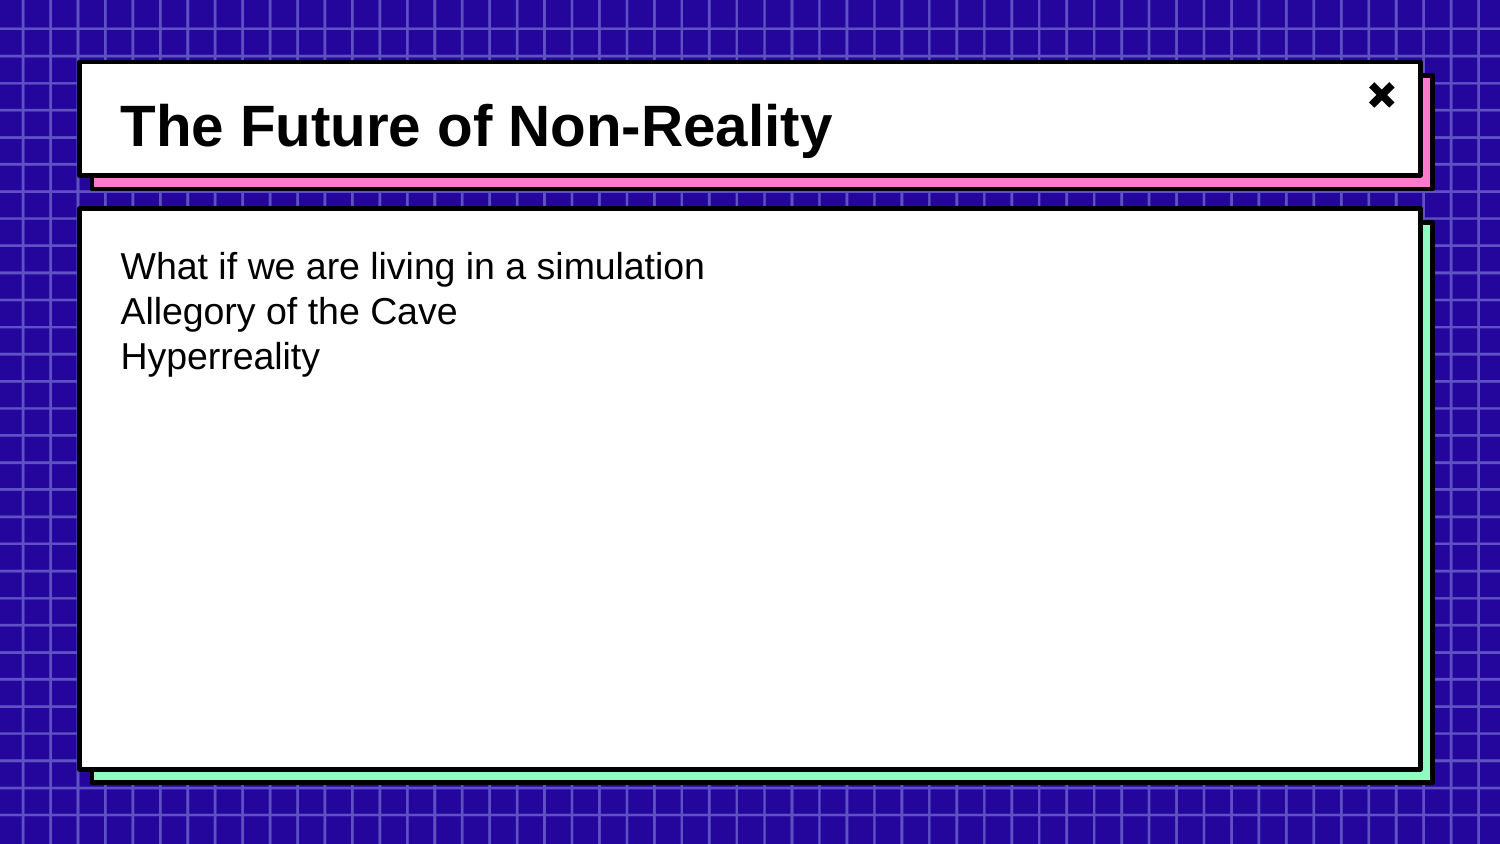

# The Future of Non-Reality
What if we are living in a simulation
Allegory of the Cave
Hyperreality